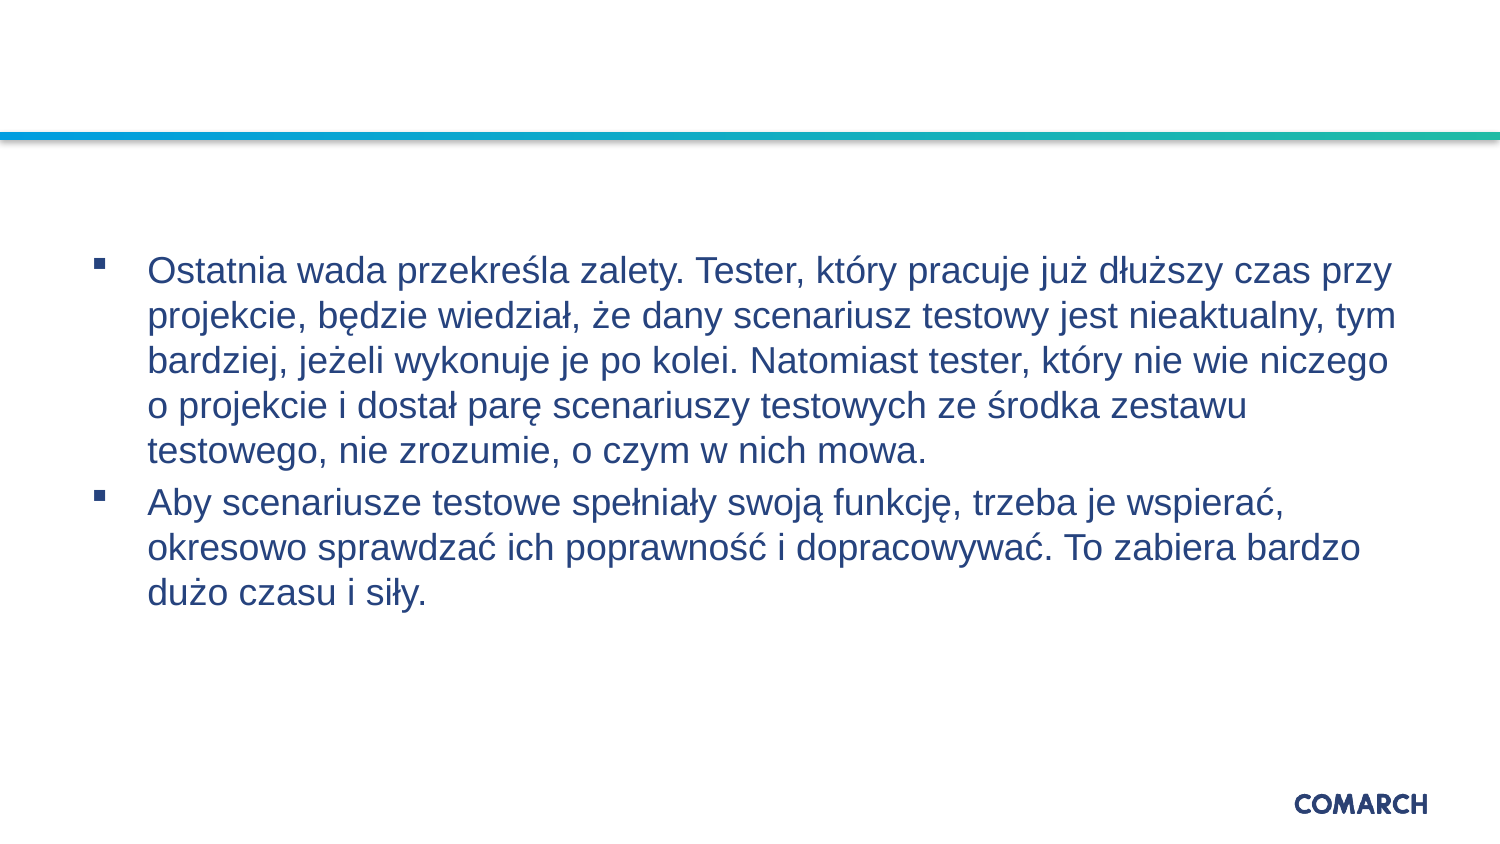

#
Ostatnia wada przekreśla zalety. Tester, który pracuje już dłuższy czas przy projekcie, będzie wiedział, że dany scenariusz testowy jest nieaktualny, tym bardziej, jeżeli wykonuje je po kolei. Natomiast tester, który nie wie niczego o projekcie i dostał parę scenariuszy testowych ze środka zestawu testowego, nie zrozumie, o czym w nich mowa.
Aby scenariusze testowe spełniały swoją funkcję, trzeba je wspierać, okresowo sprawdzać ich poprawność i dopracowywać. To zabiera bardzo dużo czasu i siły.